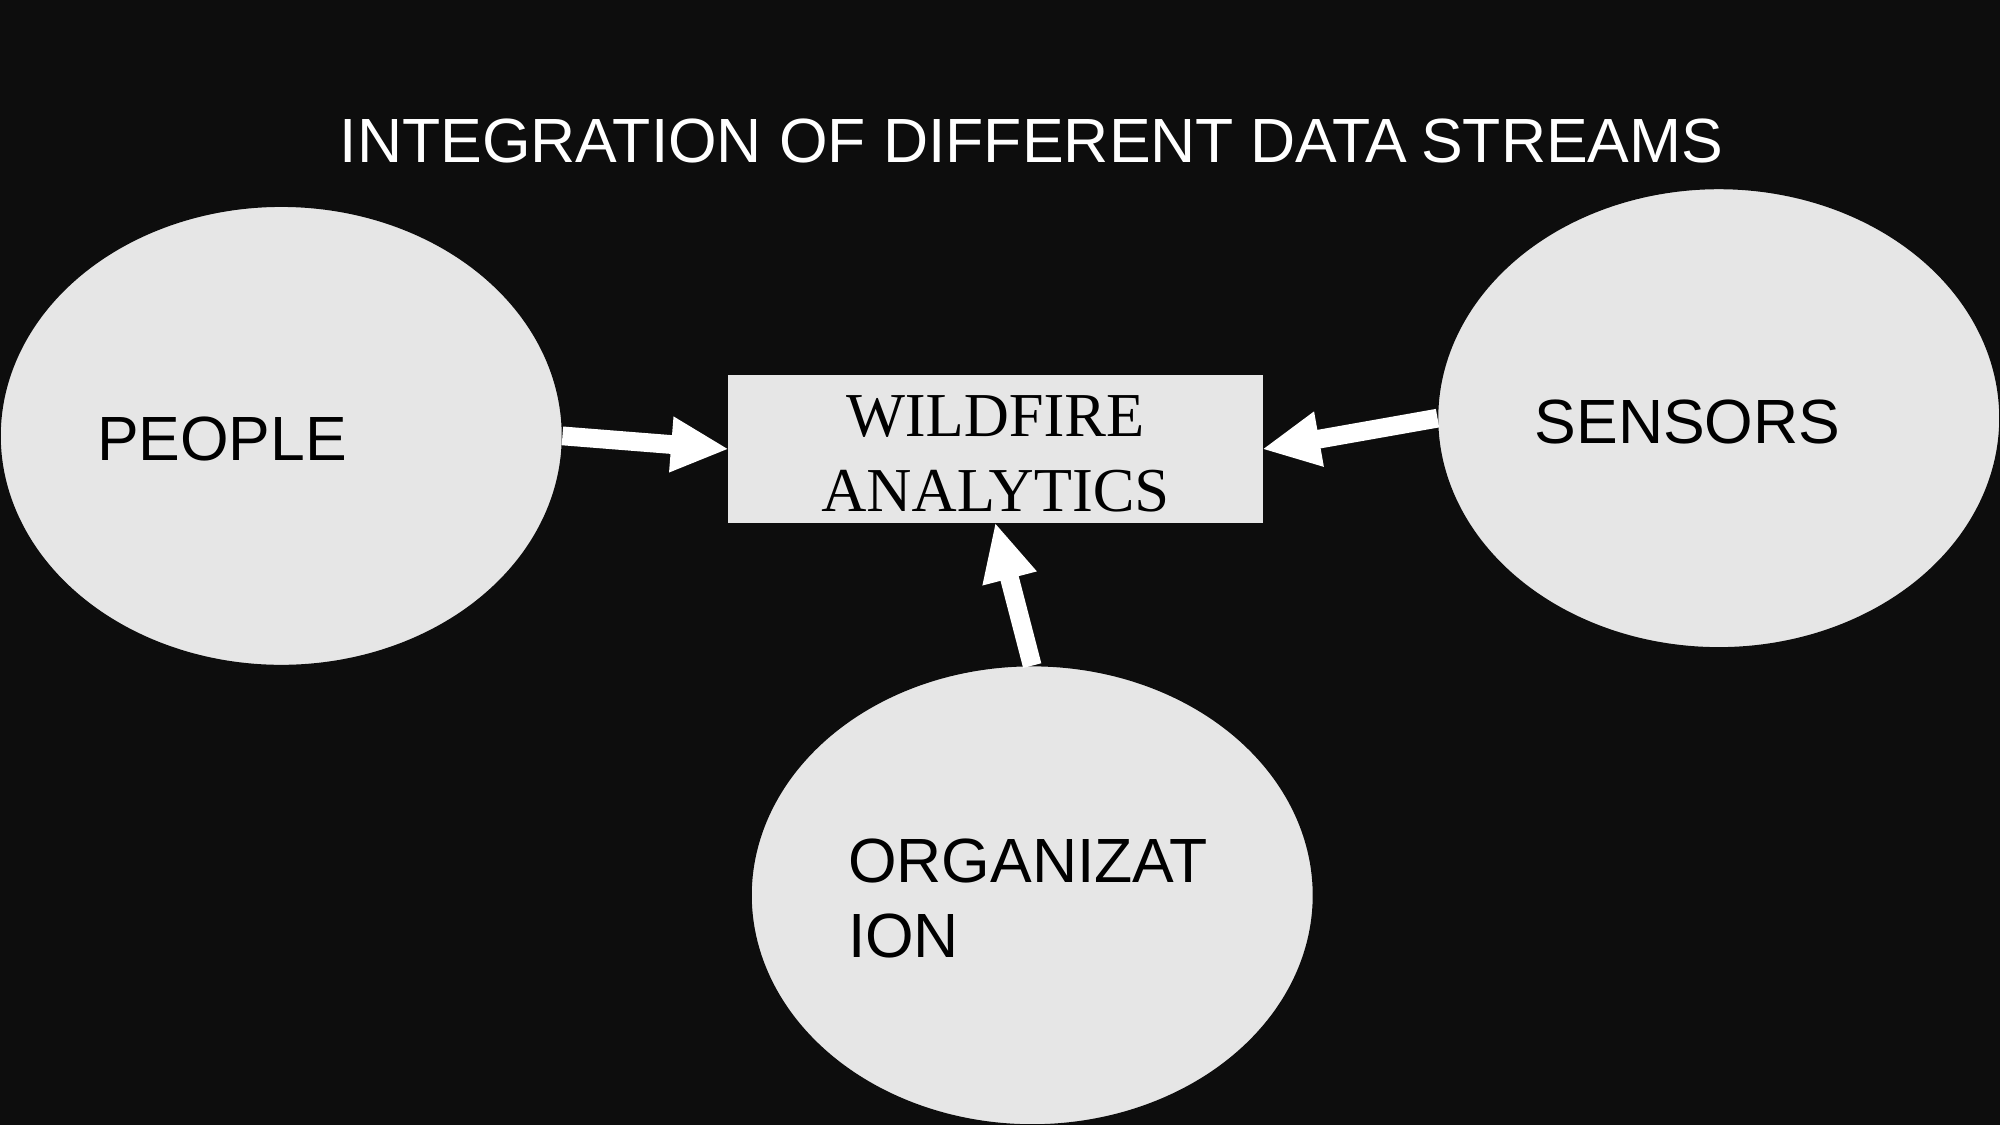

INTEGRATION OF DIFFERENT DATA STREAMS
SENSORS
PEOPLE
WILDFIRE ANALYTICS
ORGANIZATION